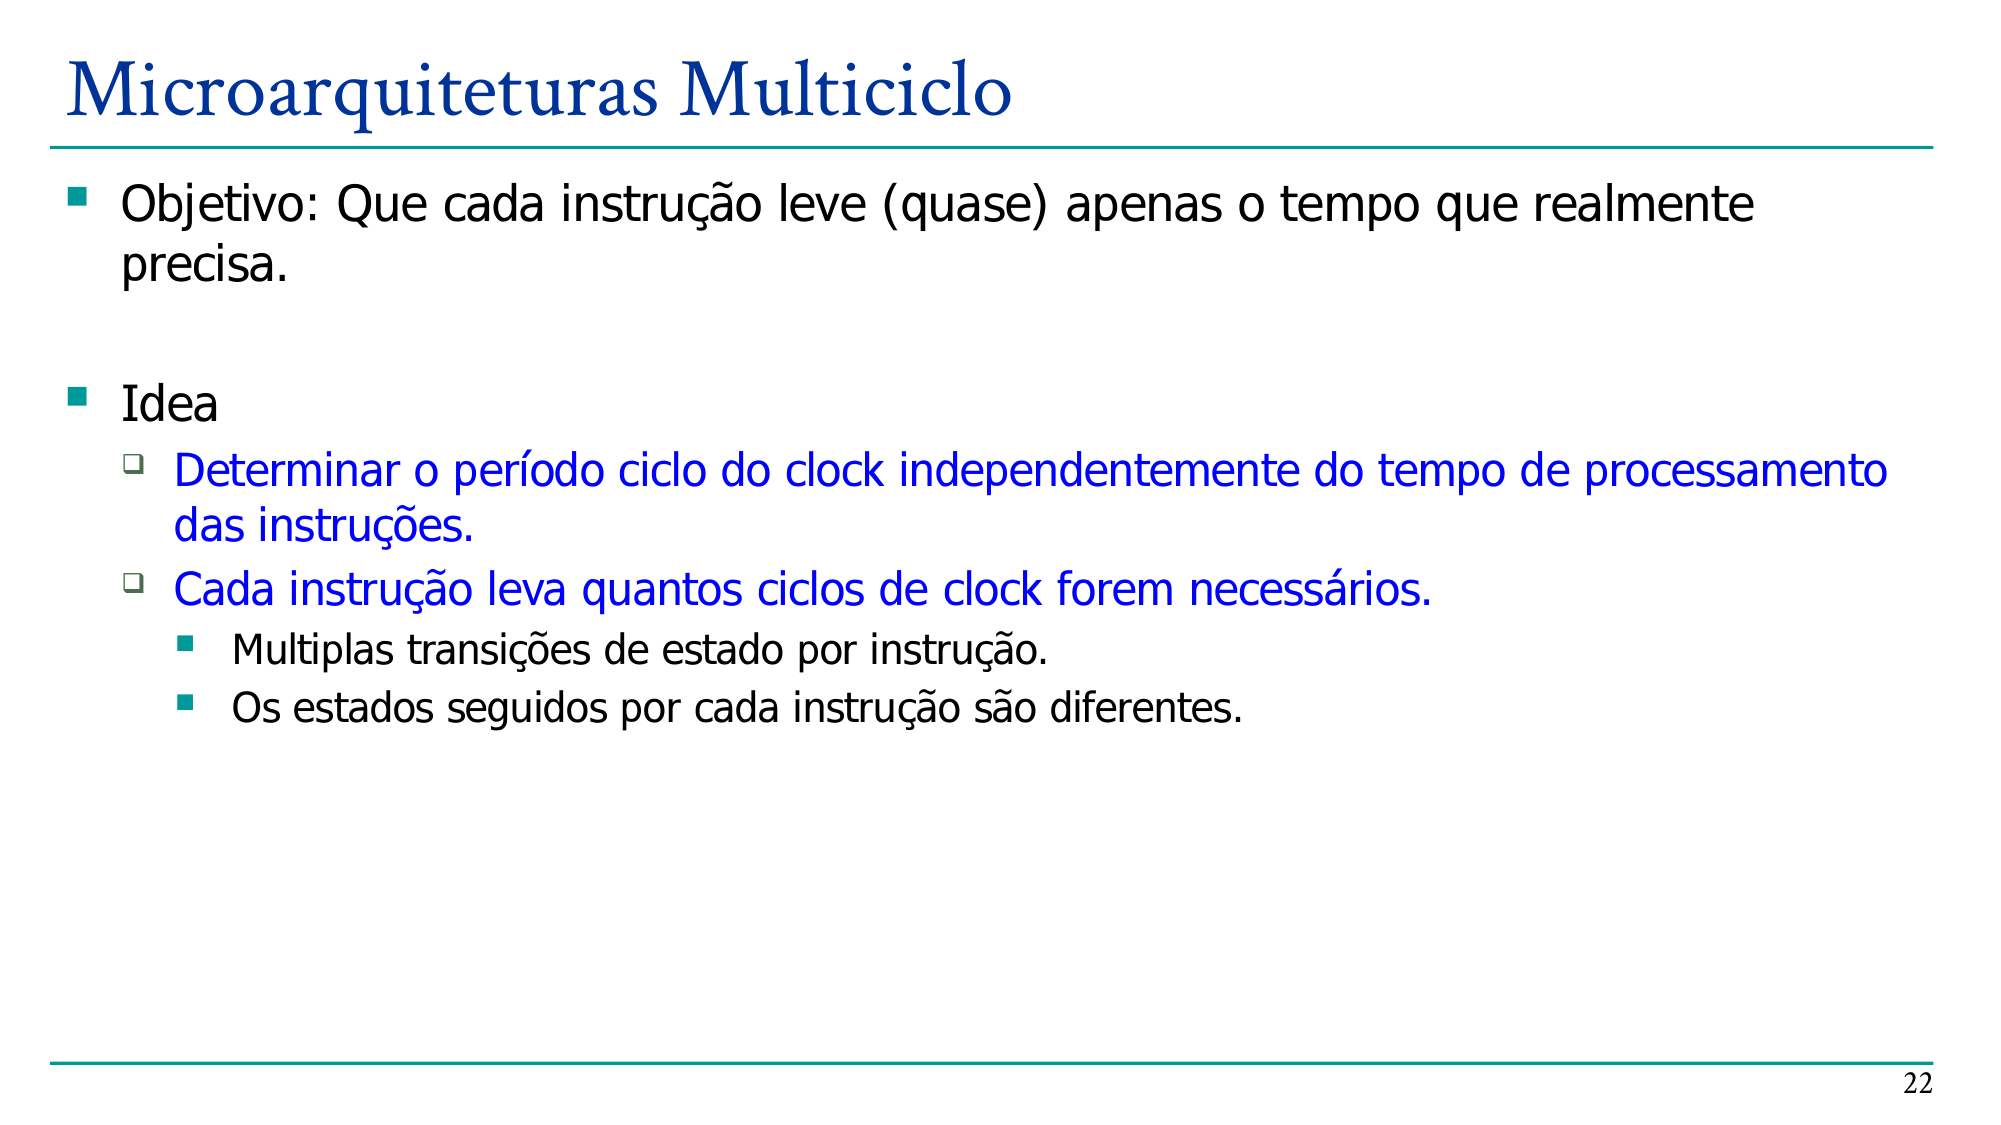

# Microarquiteturas Multiciclo
Objetivo: Que cada instrução leve (quase) apenas o tempo que realmente precisa.

Idea
Determinar o período ciclo do clock independentemente do tempo de processamento das instruções.
Cada instrução leva quantos ciclos de clock forem necessários.
Multiplas transições de estado por instrução.
Os estados seguidos por cada instrução são diferentes.

22